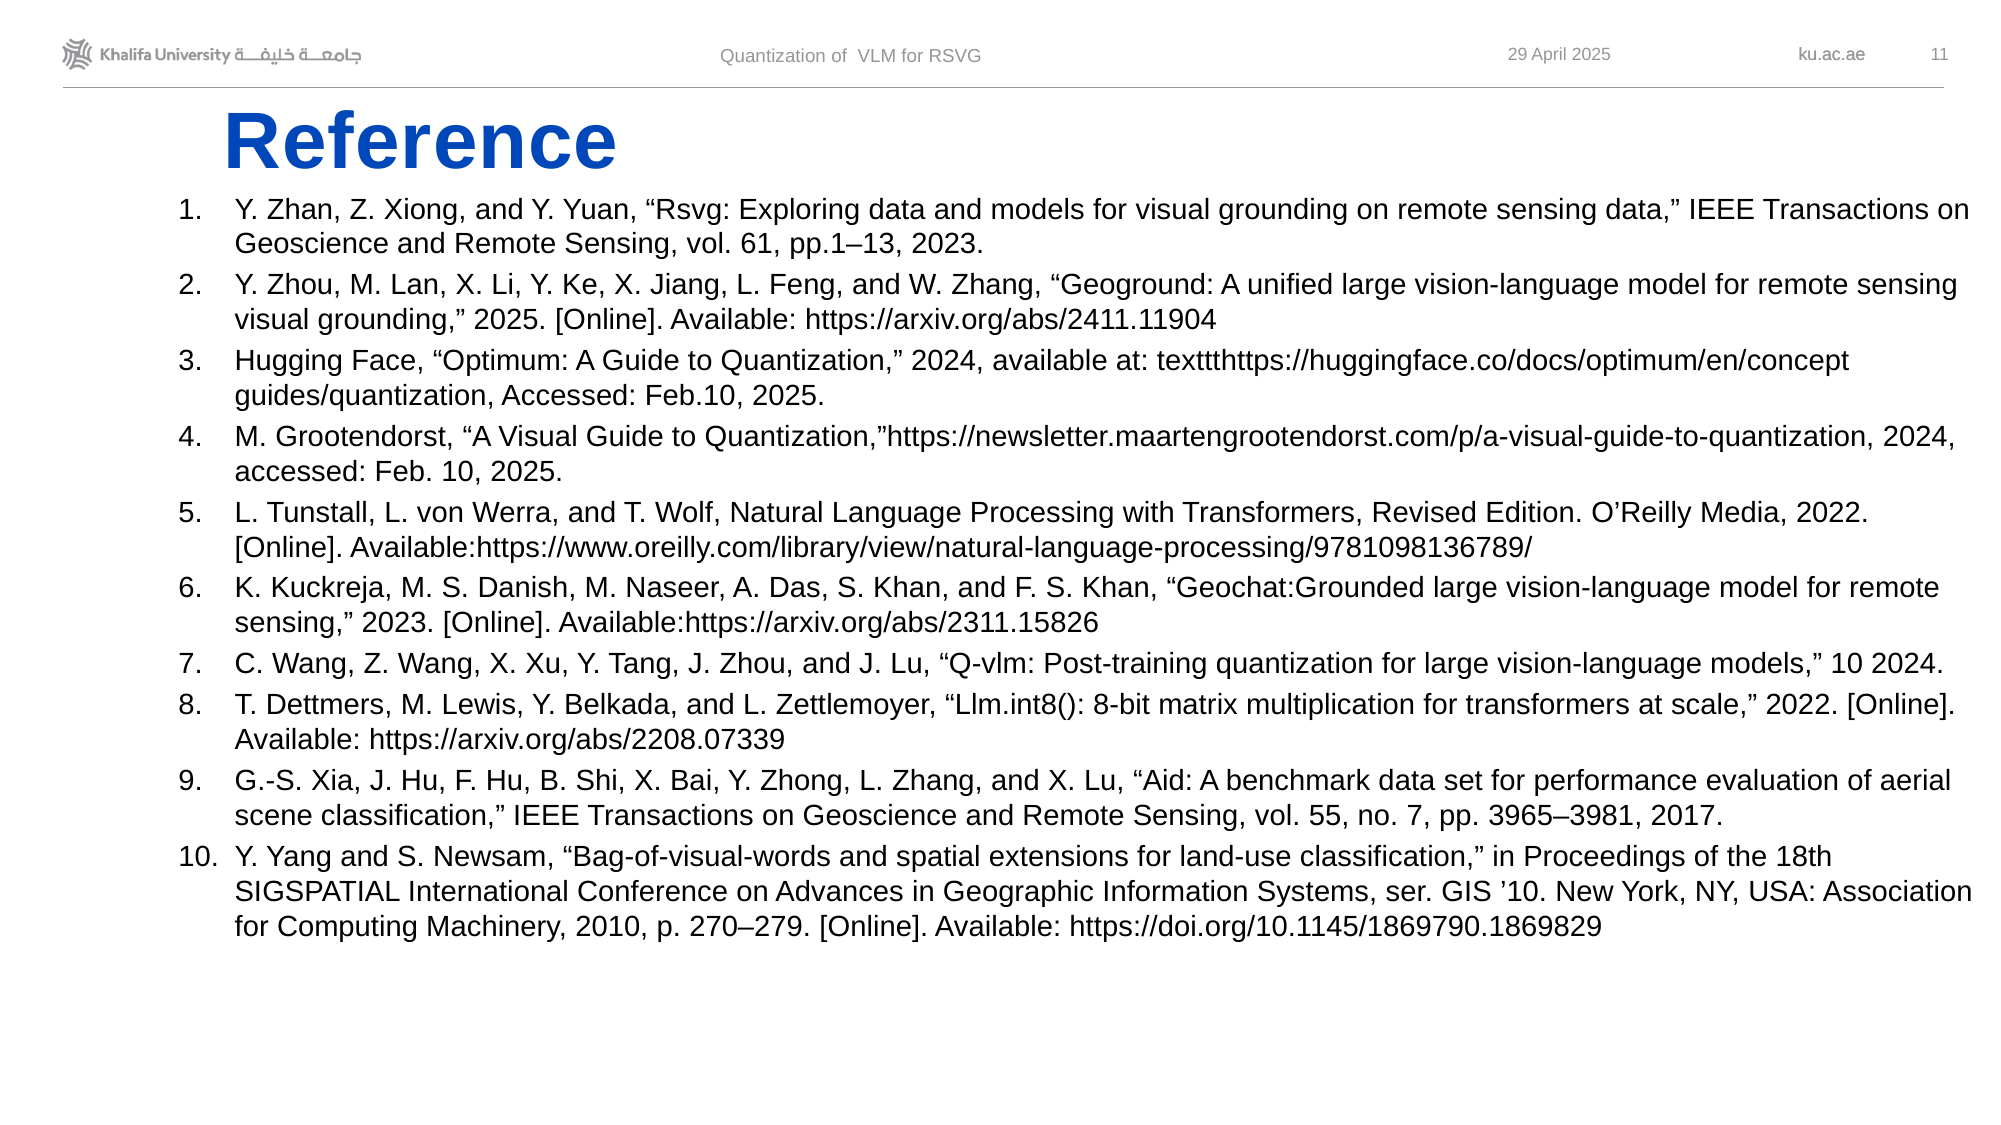

29 April 2025
11
Quantization of  VLM for RSVG
# Reference
Y. Zhan, Z. Xiong, and Y. Yuan, “Rsvg: Exploring data and models for visual grounding on remote sensing data,” IEEE Transactions on Geoscience and Remote Sensing, vol. 61, pp.1–13, 2023.
Y. Zhou, M. Lan, X. Li, Y. Ke, X. Jiang, L. Feng, and W. Zhang, “Geoground: A unified large vision-language model for remote sensing visual grounding,” 2025. [Online]. Available: https://arxiv.org/abs/2411.11904
Hugging Face, “Optimum: A Guide to Quantization,” 2024, available at: texttthttps://huggingface.co/docs/optimum/en/concept guides/quantization, Accessed: Feb.10, 2025.
M. Grootendorst, “A Visual Guide to Quantization,”https://newsletter.maartengrootendorst.com/p/a-visual-guide-to-quantization, 2024, accessed: Feb. 10, 2025.
L. Tunstall, L. von Werra, and T. Wolf, Natural Language Processing with Transformers, Revised Edition. O’Reilly Media, 2022. [Online]. Available:https://www.oreilly.com/library/view/natural-language-processing/9781098136789/
K. Kuckreja, M. S. Danish, M. Naseer, A. Das, S. Khan, and F. S. Khan, “Geochat:Grounded large vision-language model for remote sensing,” 2023. [Online]. Available:https://arxiv.org/abs/2311.15826
C. Wang, Z. Wang, X. Xu, Y. Tang, J. Zhou, and J. Lu, “Q-vlm: Post-training quantization for large vision-language models,” 10 2024.
T. Dettmers, M. Lewis, Y. Belkada, and L. Zettlemoyer, “Llm.int8(): 8-bit matrix multiplication for transformers at scale,” 2022. [Online]. Available: https://arxiv.org/abs/2208.07339
G.-S. Xia, J. Hu, F. Hu, B. Shi, X. Bai, Y. Zhong, L. Zhang, and X. Lu, “Aid: A benchmark data set for performance evaluation of aerial scene classification,” IEEE Transactions on Geoscience and Remote Sensing, vol. 55, no. 7, pp. 3965–3981, 2017.
Y. Yang and S. Newsam, “Bag-of-visual-words and spatial extensions for land-use classification,” in Proceedings of the 18th SIGSPATIAL International Conference on Advances in Geographic Information Systems, ser. GIS ’10. New York, NY, USA: Association for Computing Machinery, 2010, p. 270–279. [Online]. Available: https://doi.org/10.1145/1869790.1869829